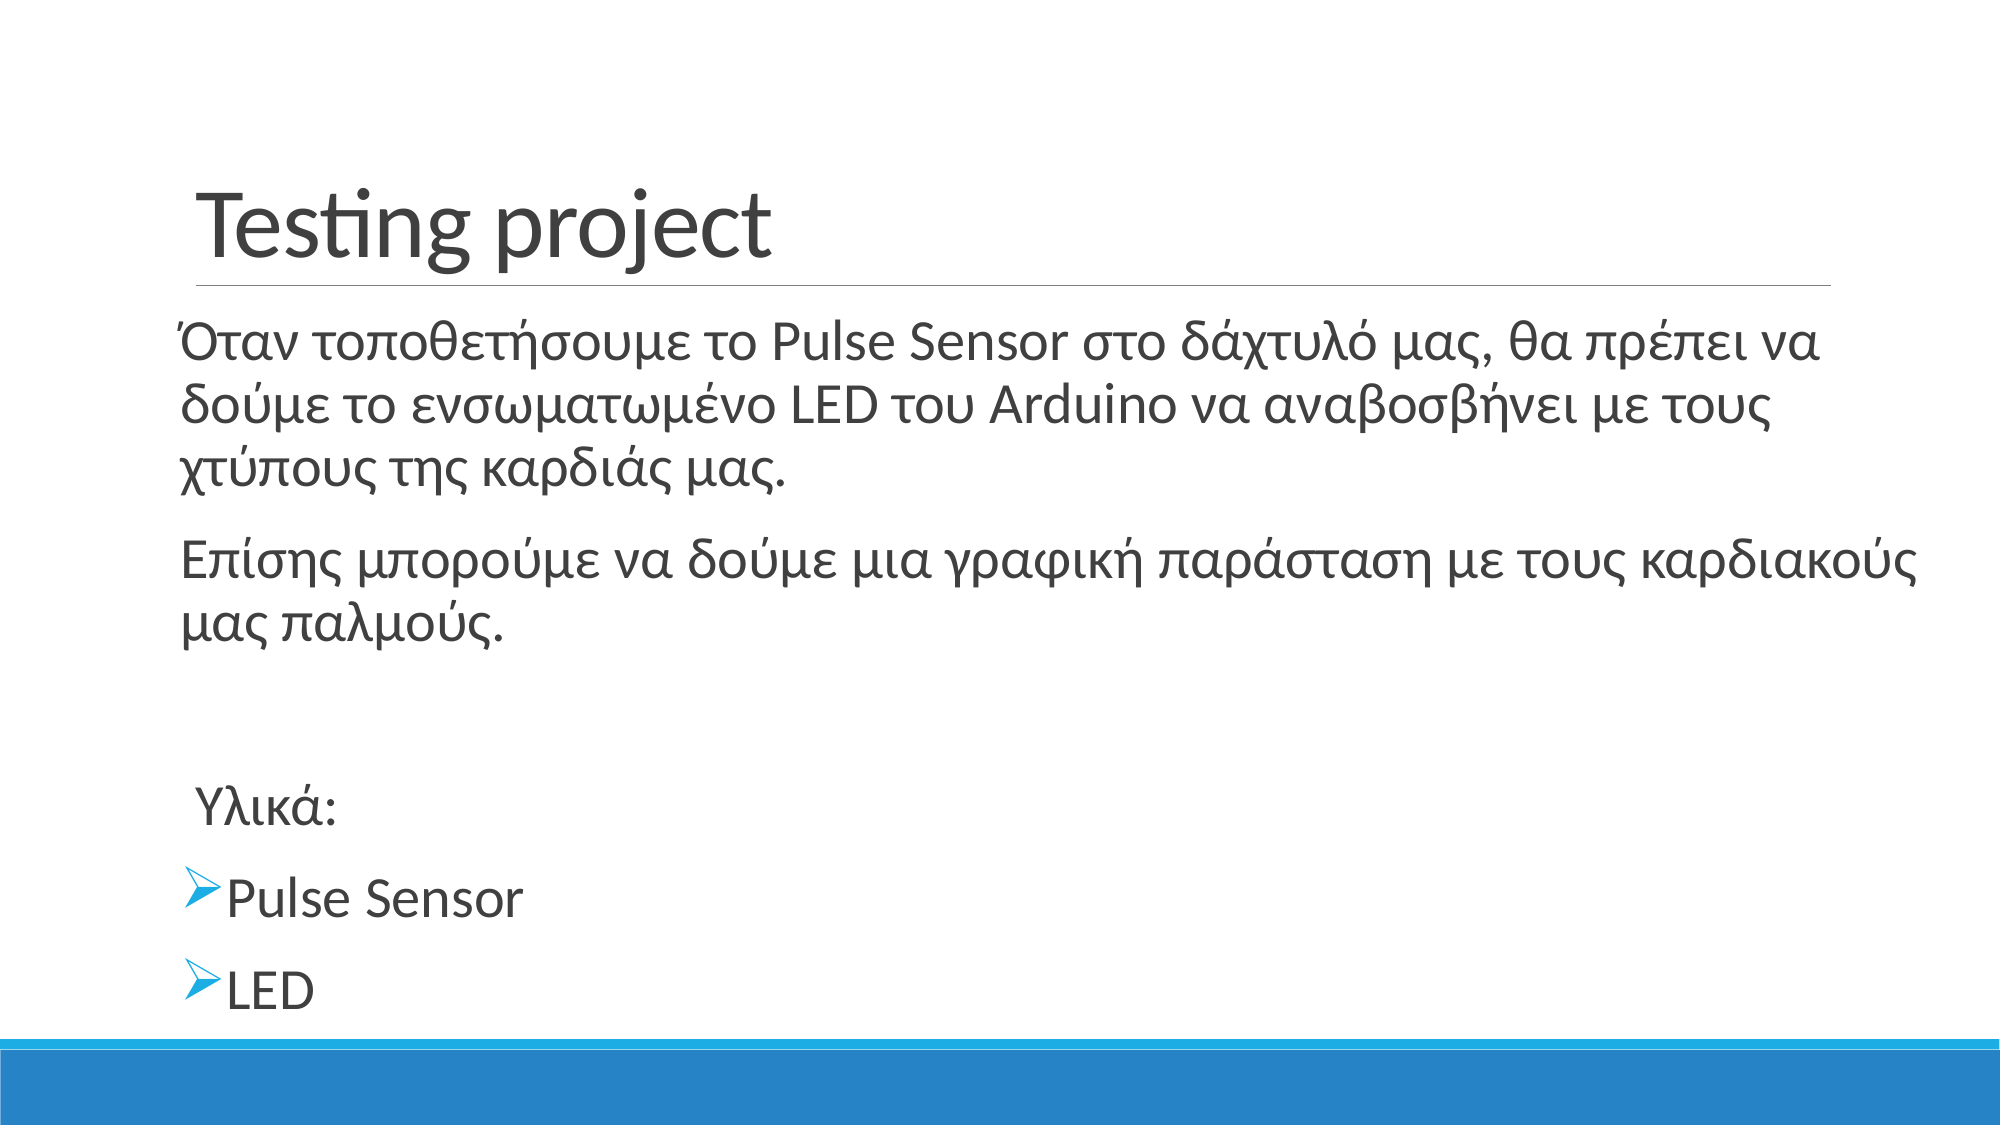

# Testing project
Όταν τοποθετήσουμε το Pulse Sensor στο δάχτυλό μας, θα πρέπει να δούμε το ενσωματωμένο LED του Arduino να αναβοσβήνει με τους χτύπους της καρδιάς μας.
Επίσης μπορούμε να δούμε μια γραφική παράσταση με τους καρδιακούς μας παλμούς.

Υλικά:
Pulse Sensor
LED